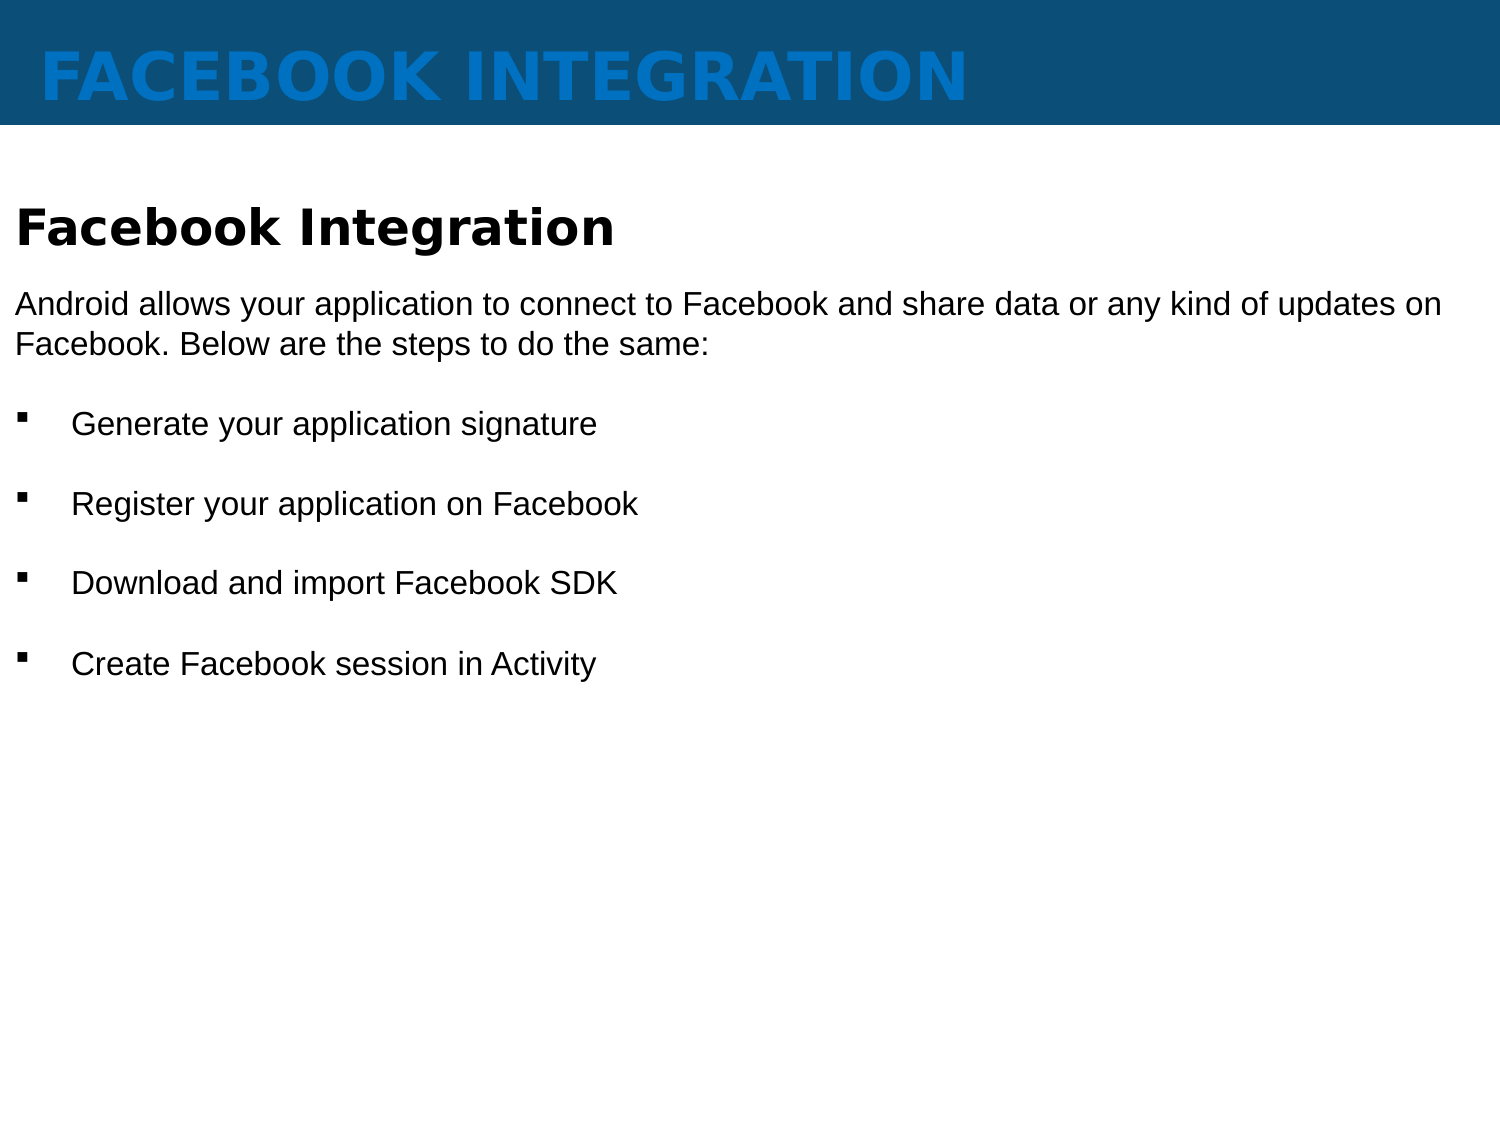

# FACEBOOK INTEGRATION
Facebook Integration
Android allows your application to connect to Facebook and share data or any kind of updates on Facebook. Below are the steps to do the same:

Generate your application signature

Register your application on Facebook

Download and import Facebook SDK

Create Facebook session in Activity